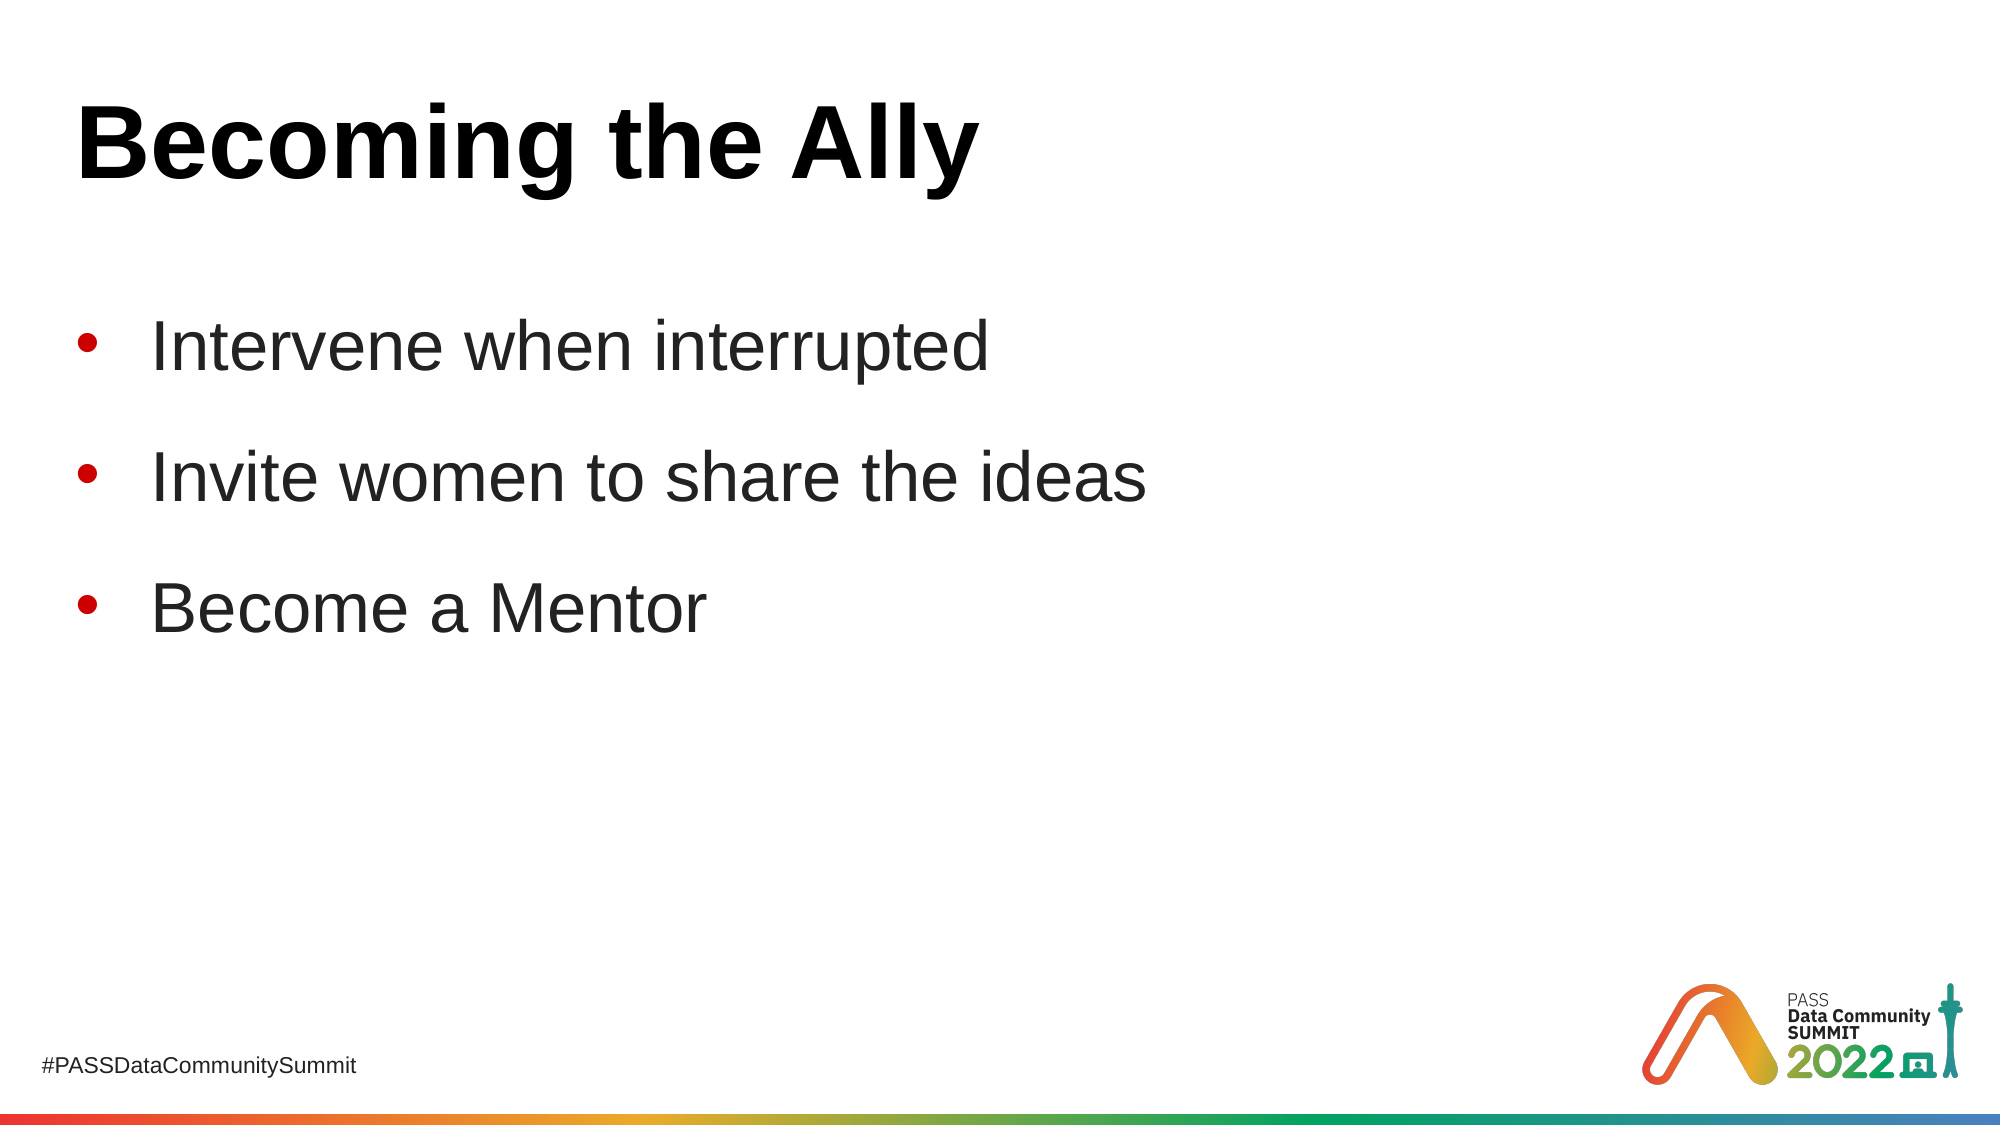

# Becoming the Ally
Intervene when interrupted
Invite women to share the ideas
Become a Mentor